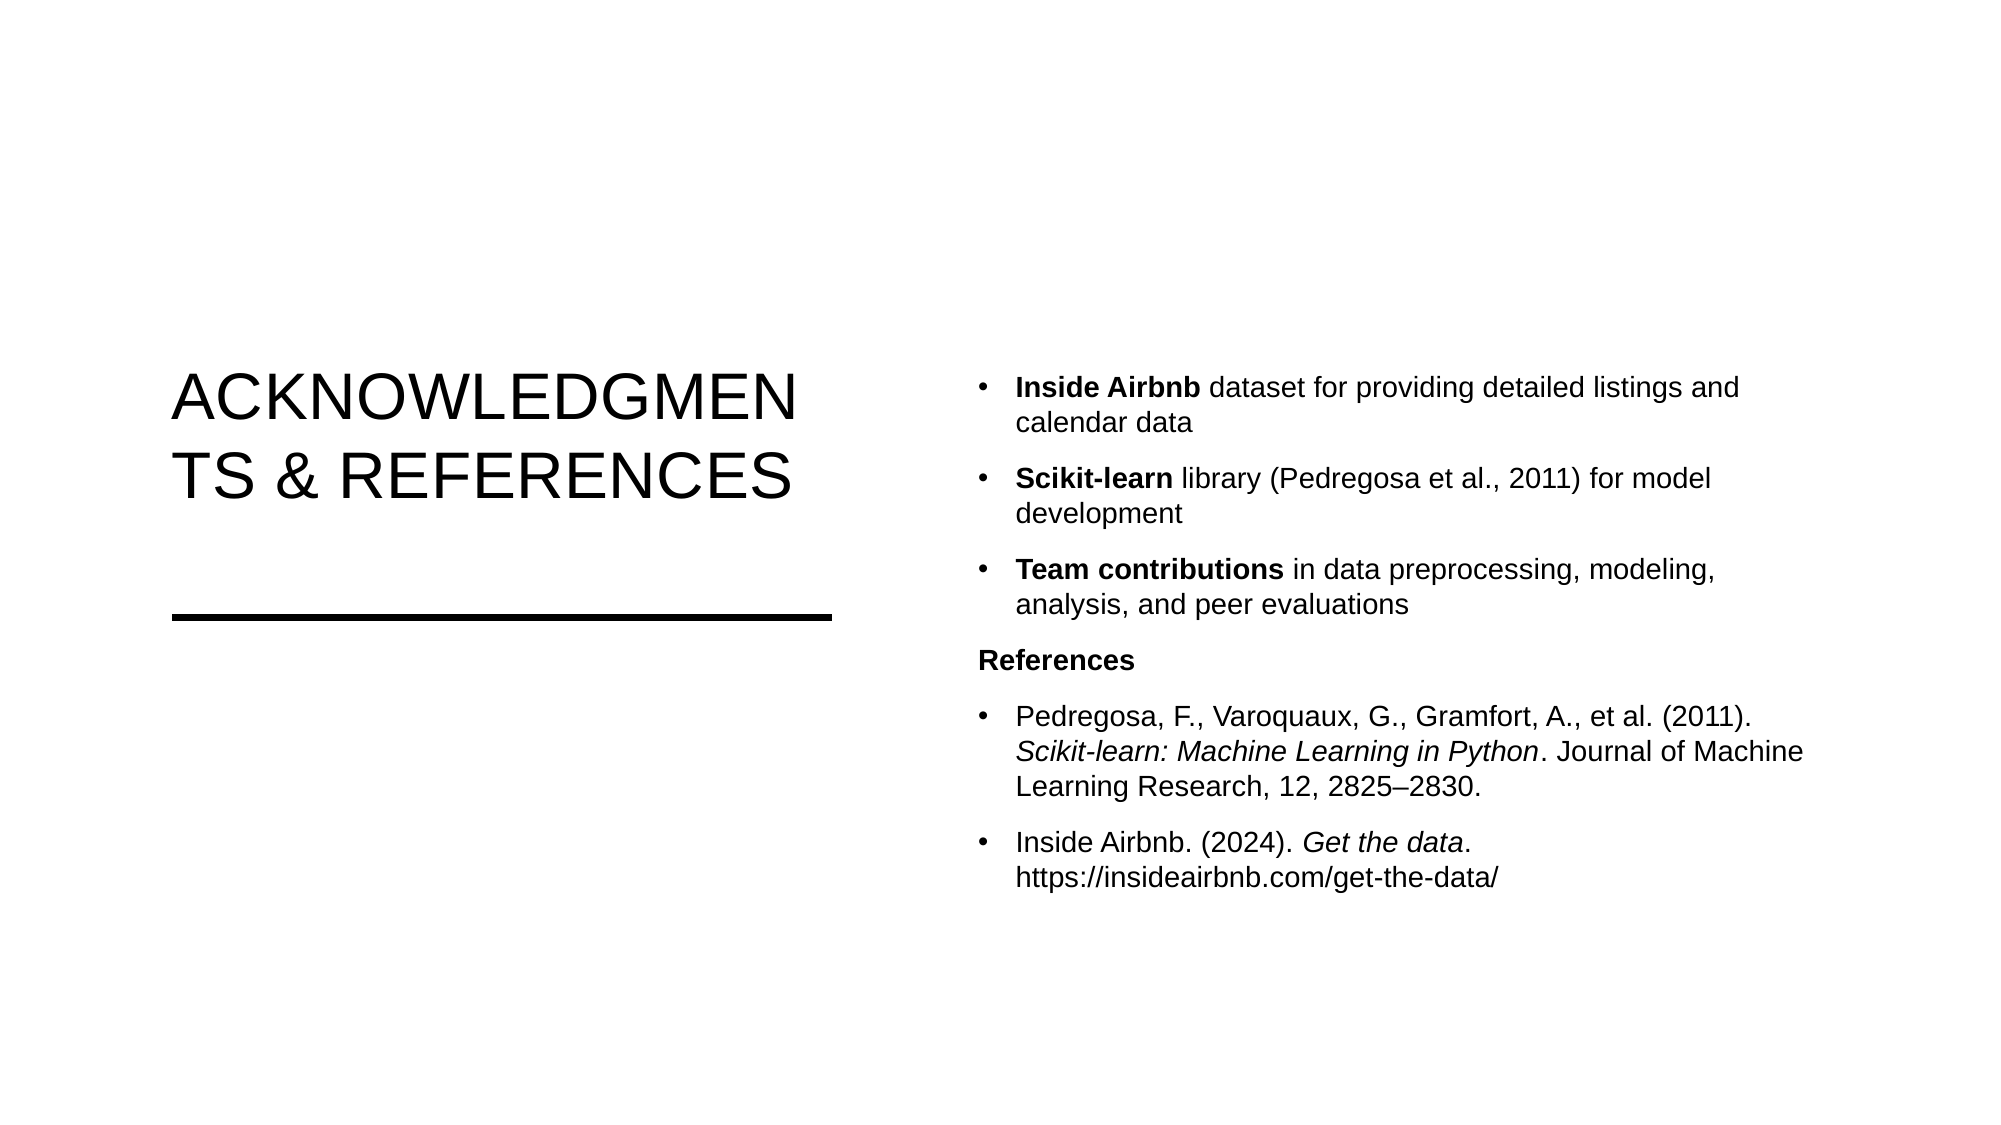

# Acknowledgments & References
Inside Airbnb dataset for providing detailed listings and calendar data
Scikit-learn library (Pedregosa et al., 2011) for model development
Team contributions in data preprocessing, modeling, analysis, and peer evaluations
References
Pedregosa, F., Varoquaux, G., Gramfort, A., et al. (2011). Scikit-learn: Machine Learning in Python. Journal of Machine Learning Research, 12, 2825–2830.
Inside Airbnb. (2024). Get the data. https://insideairbnb.com/get-the-data/